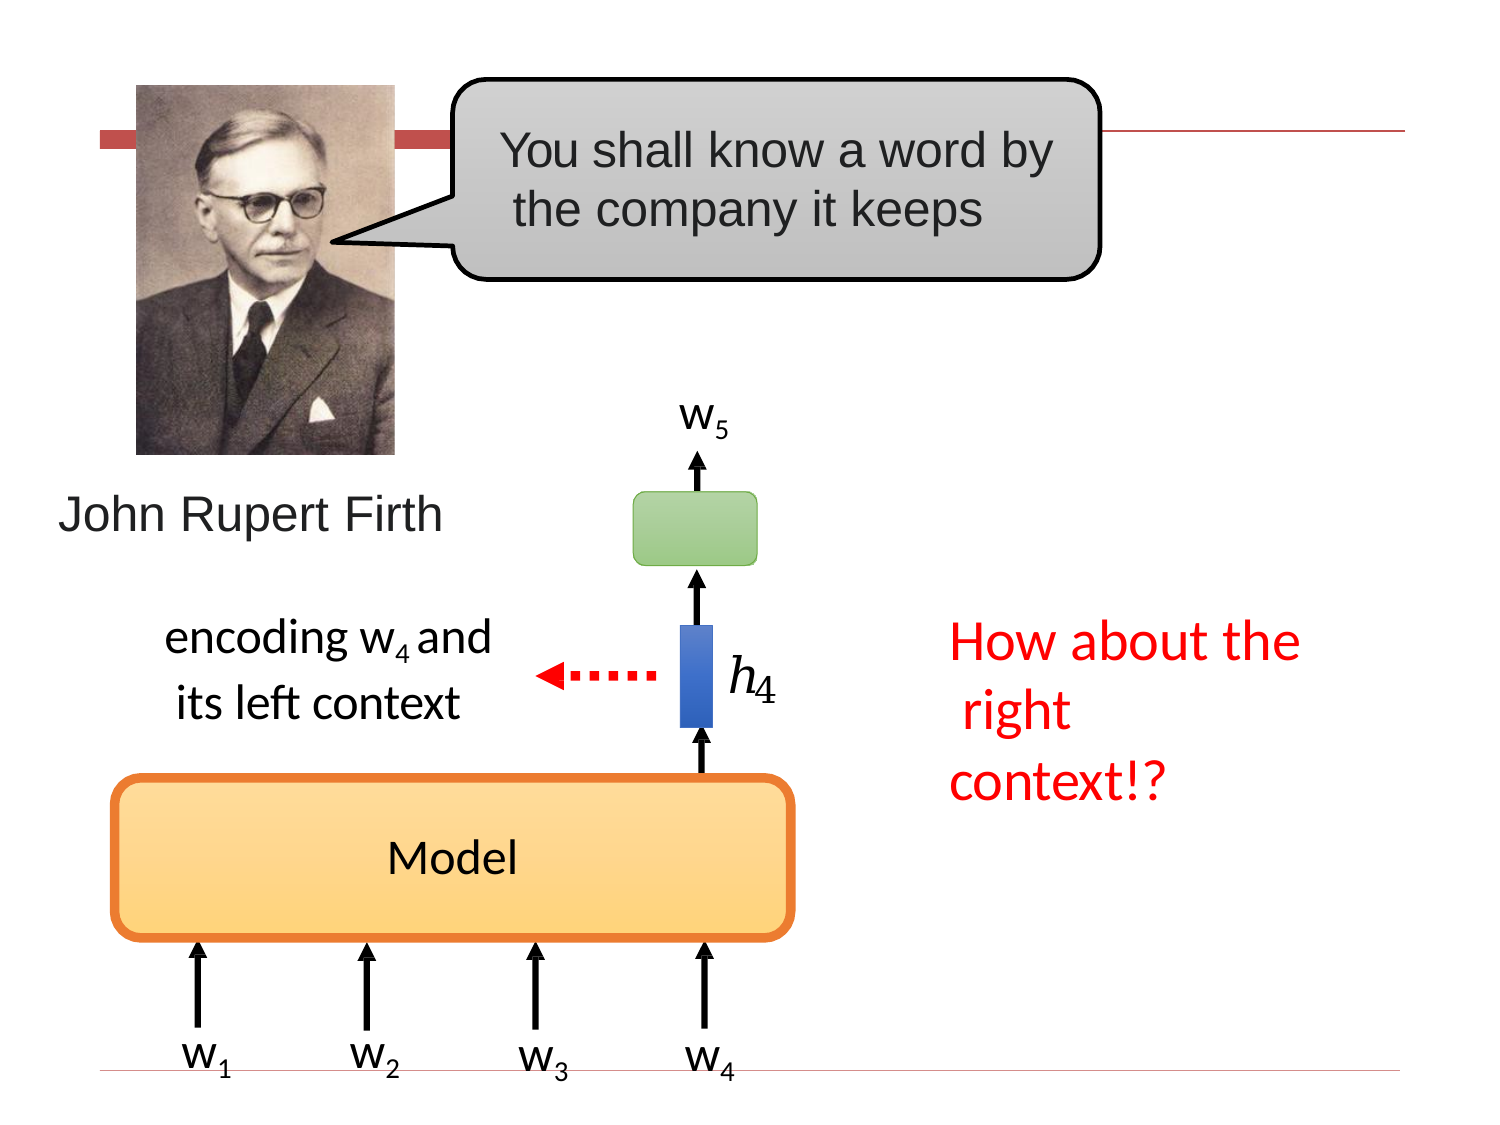

# You shall know a word by  the company it keeps
w5
John Rupert Firth

How about the  right context!?
encoding w4 and  its left context

ℎ

4

Model

w1
w2
w3
w4